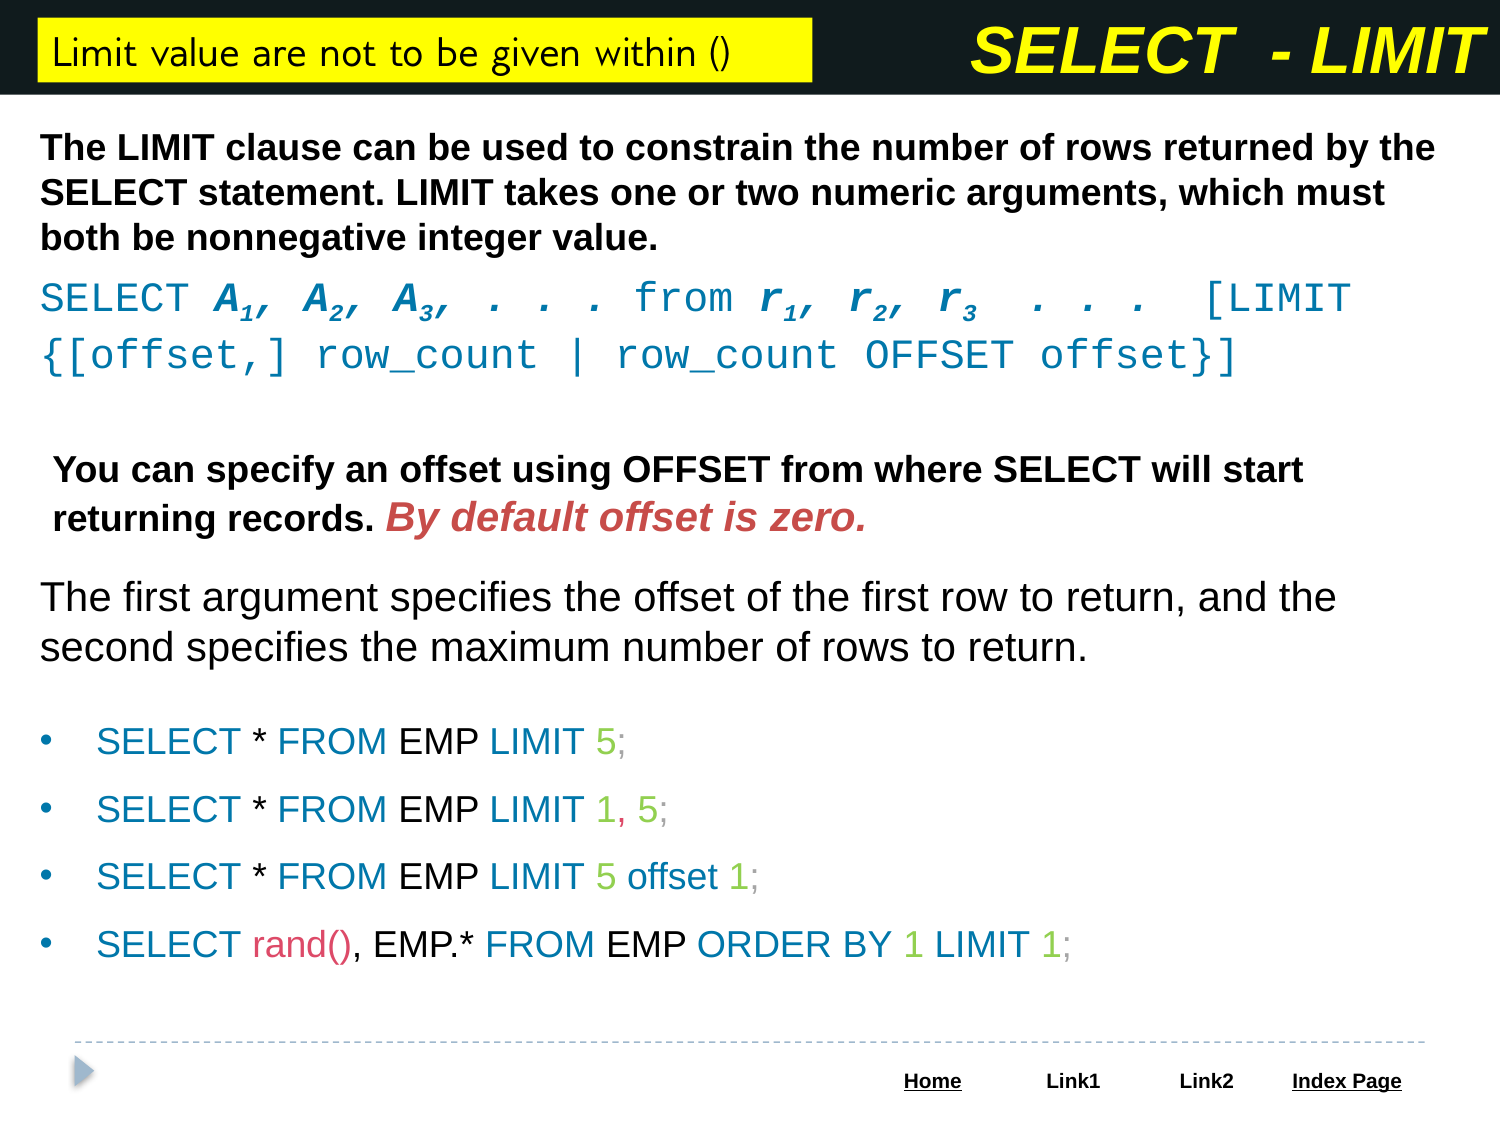

SELECT  - LIMIT
Limit value are not to be given within ()
The LIMIT clause can be used to constrain the number of rows returned by the SELECT statement. LIMIT takes one or two numeric arguments, which must both be nonnegative integer value.
SELECT A1, A2, A3, . . . from r1, r2, r3  . . .  [LIMIT {[offset,] row_count | row_count OFFSET offset}]
You can specify an offset using OFFSET from where SELECT will start returning records. By default offset is zero.
The first argument specifies the offset of the first row to return, and the second specifies the maximum number of rows to return.
SELECT * FROM EMP LIMIT 5;
SELECT * FROM EMP LIMIT 1, 5;
SELECT * FROM EMP LIMIT 5 offset 1;
SELECT rand(), EMP.* FROM EMP ORDER BY 1 LIMIT 1;